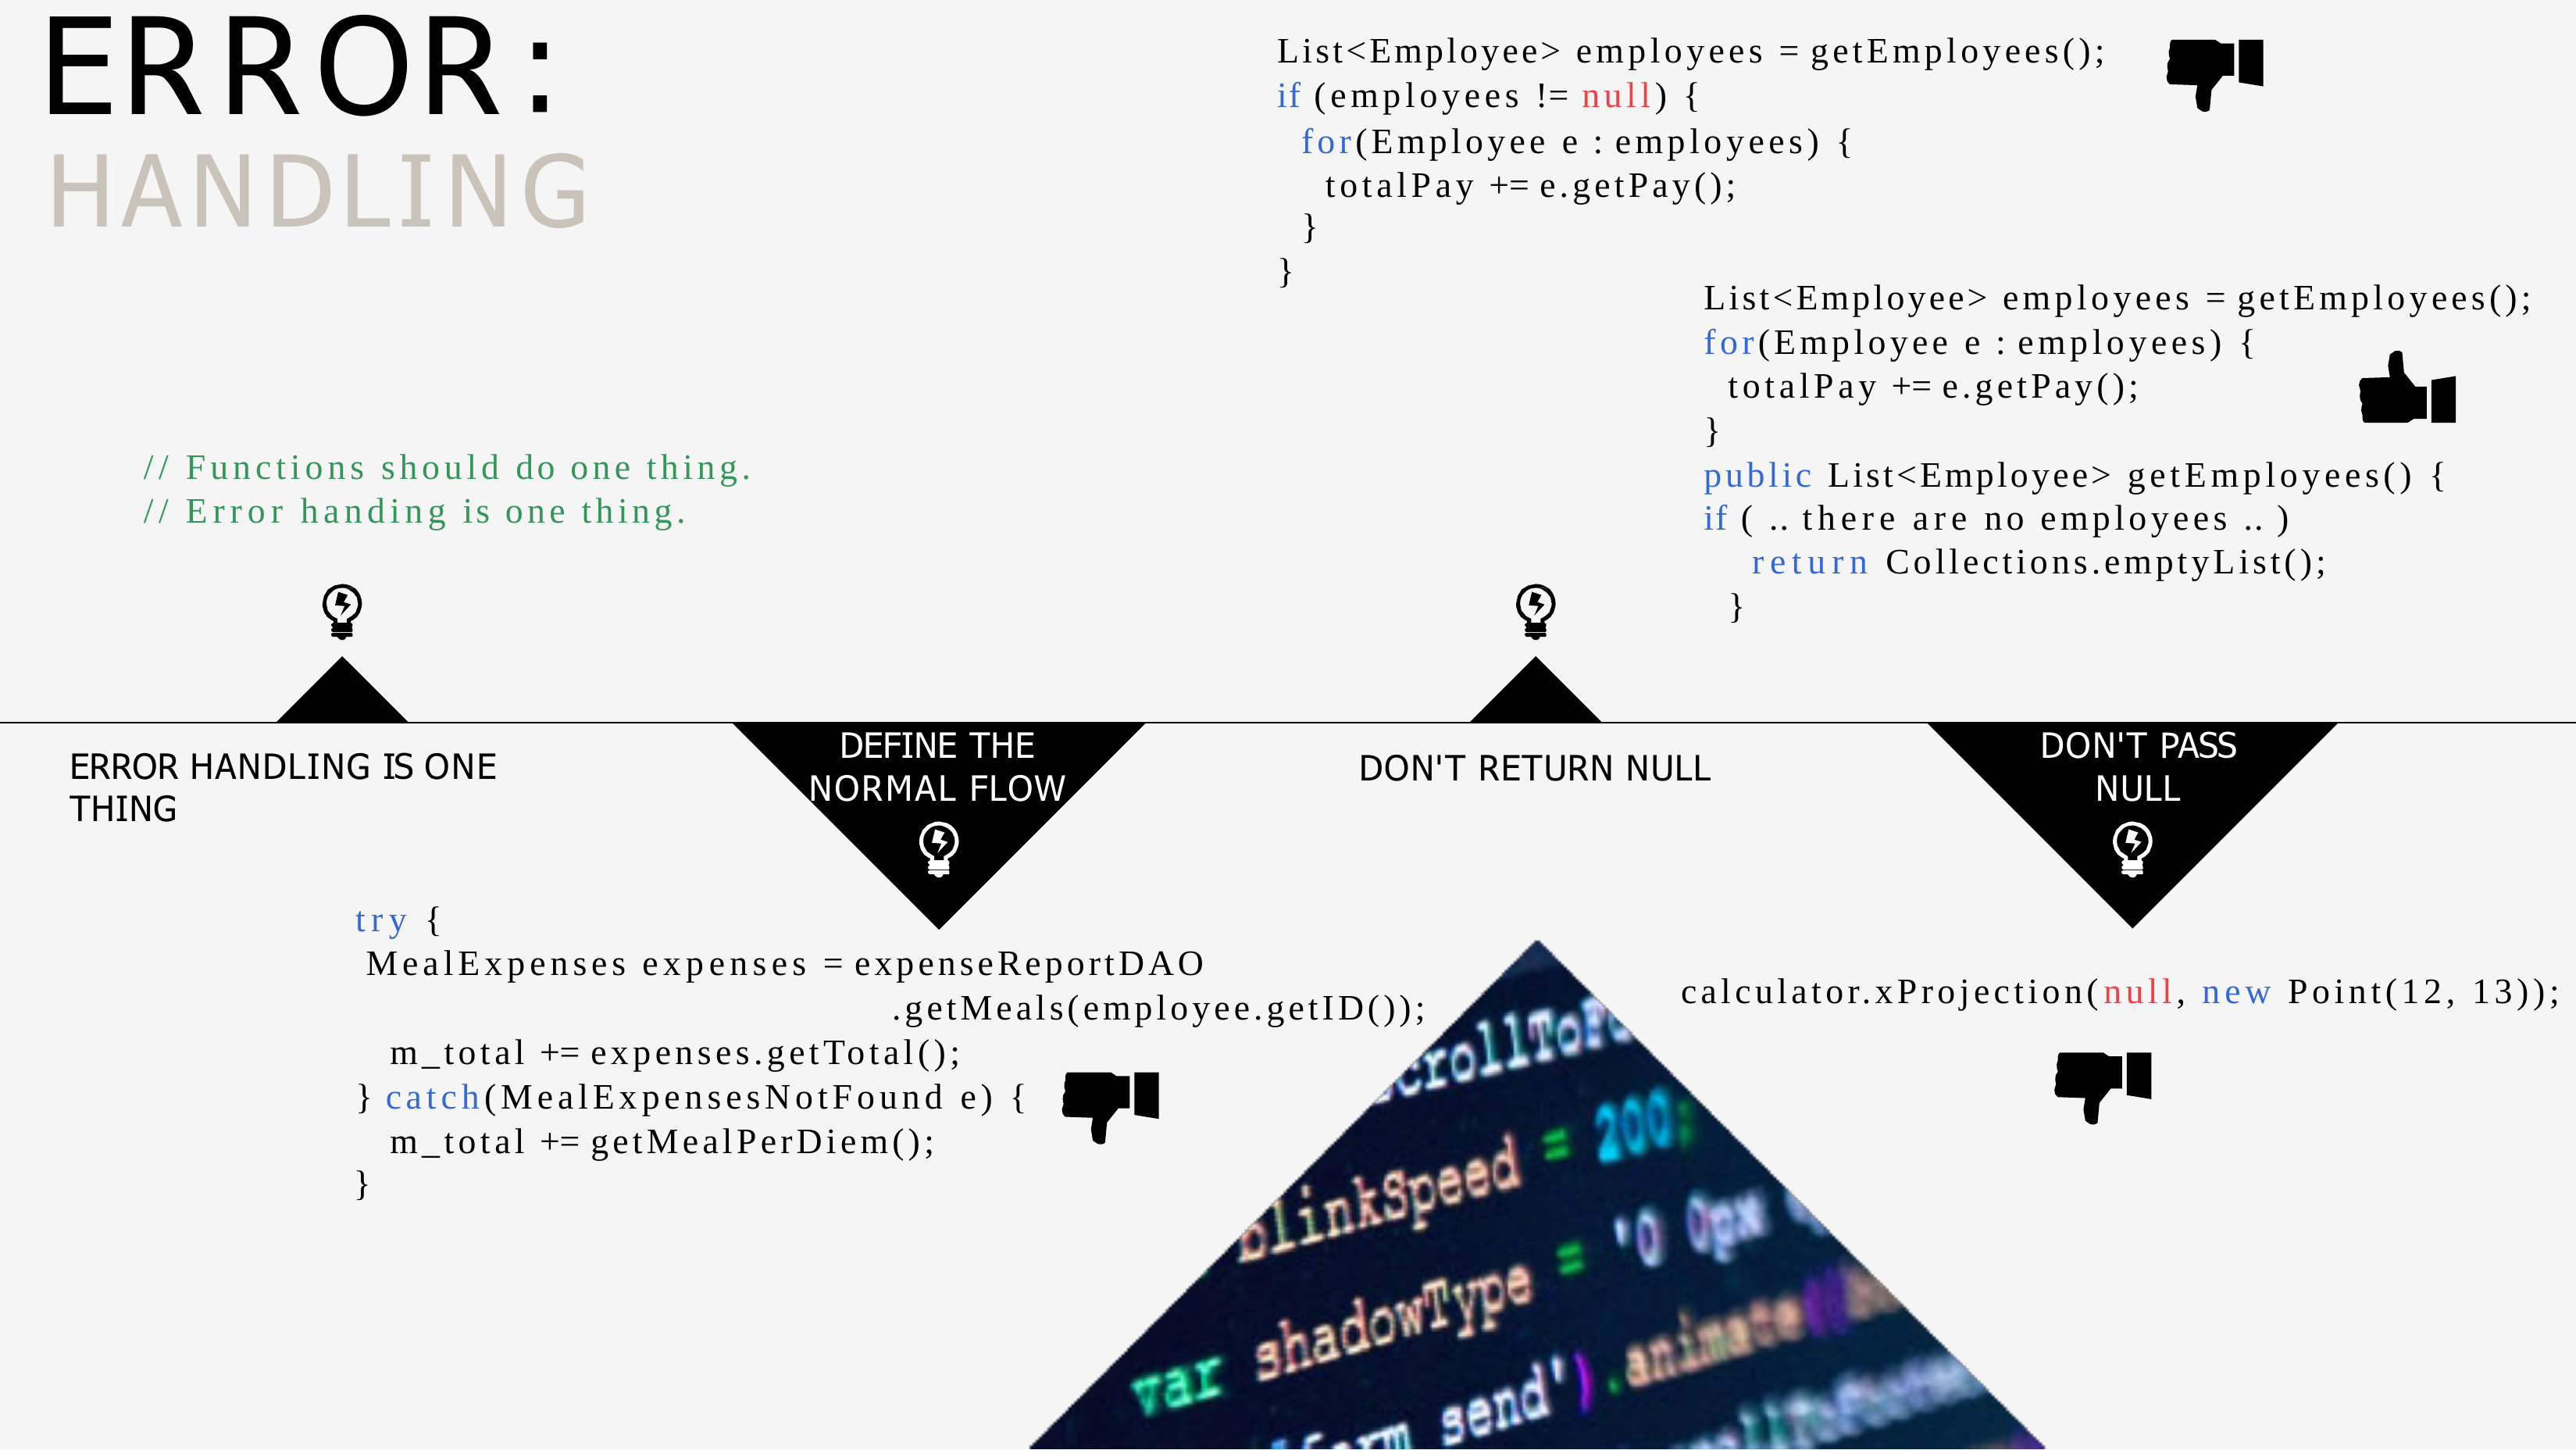

# ERROR:
HANDLING
List<Employee> employees = getEmployees(); if (employees != null) {
for(Employee e : employees) { totalPay += e.getPay();
}

}
List<Employee> employees = getEmployees(); for(Employee e : employees) {
totalPay += e.getPay();
}
public List<Employee> getEmployees() { if ( .. there are no employees .. )
return Collections.emptyList();
}

// Functions should do one thing.
// Error handing is one thing.

DEFINE THE NORMAL FLOW
DON'T PASS NULL
ERROR HANDLING IS ONE THING
DON'T RETURN NULL
try {
MealExpenses expenses = expenseReportDAO
.getMeals(employee.getID()); m_total += expenses.getTotal();
} catch(MealExpensesNotFound e) { m_total += getMealPerDiem();
}
calculator.xProjection(null, new Point(12, 13));